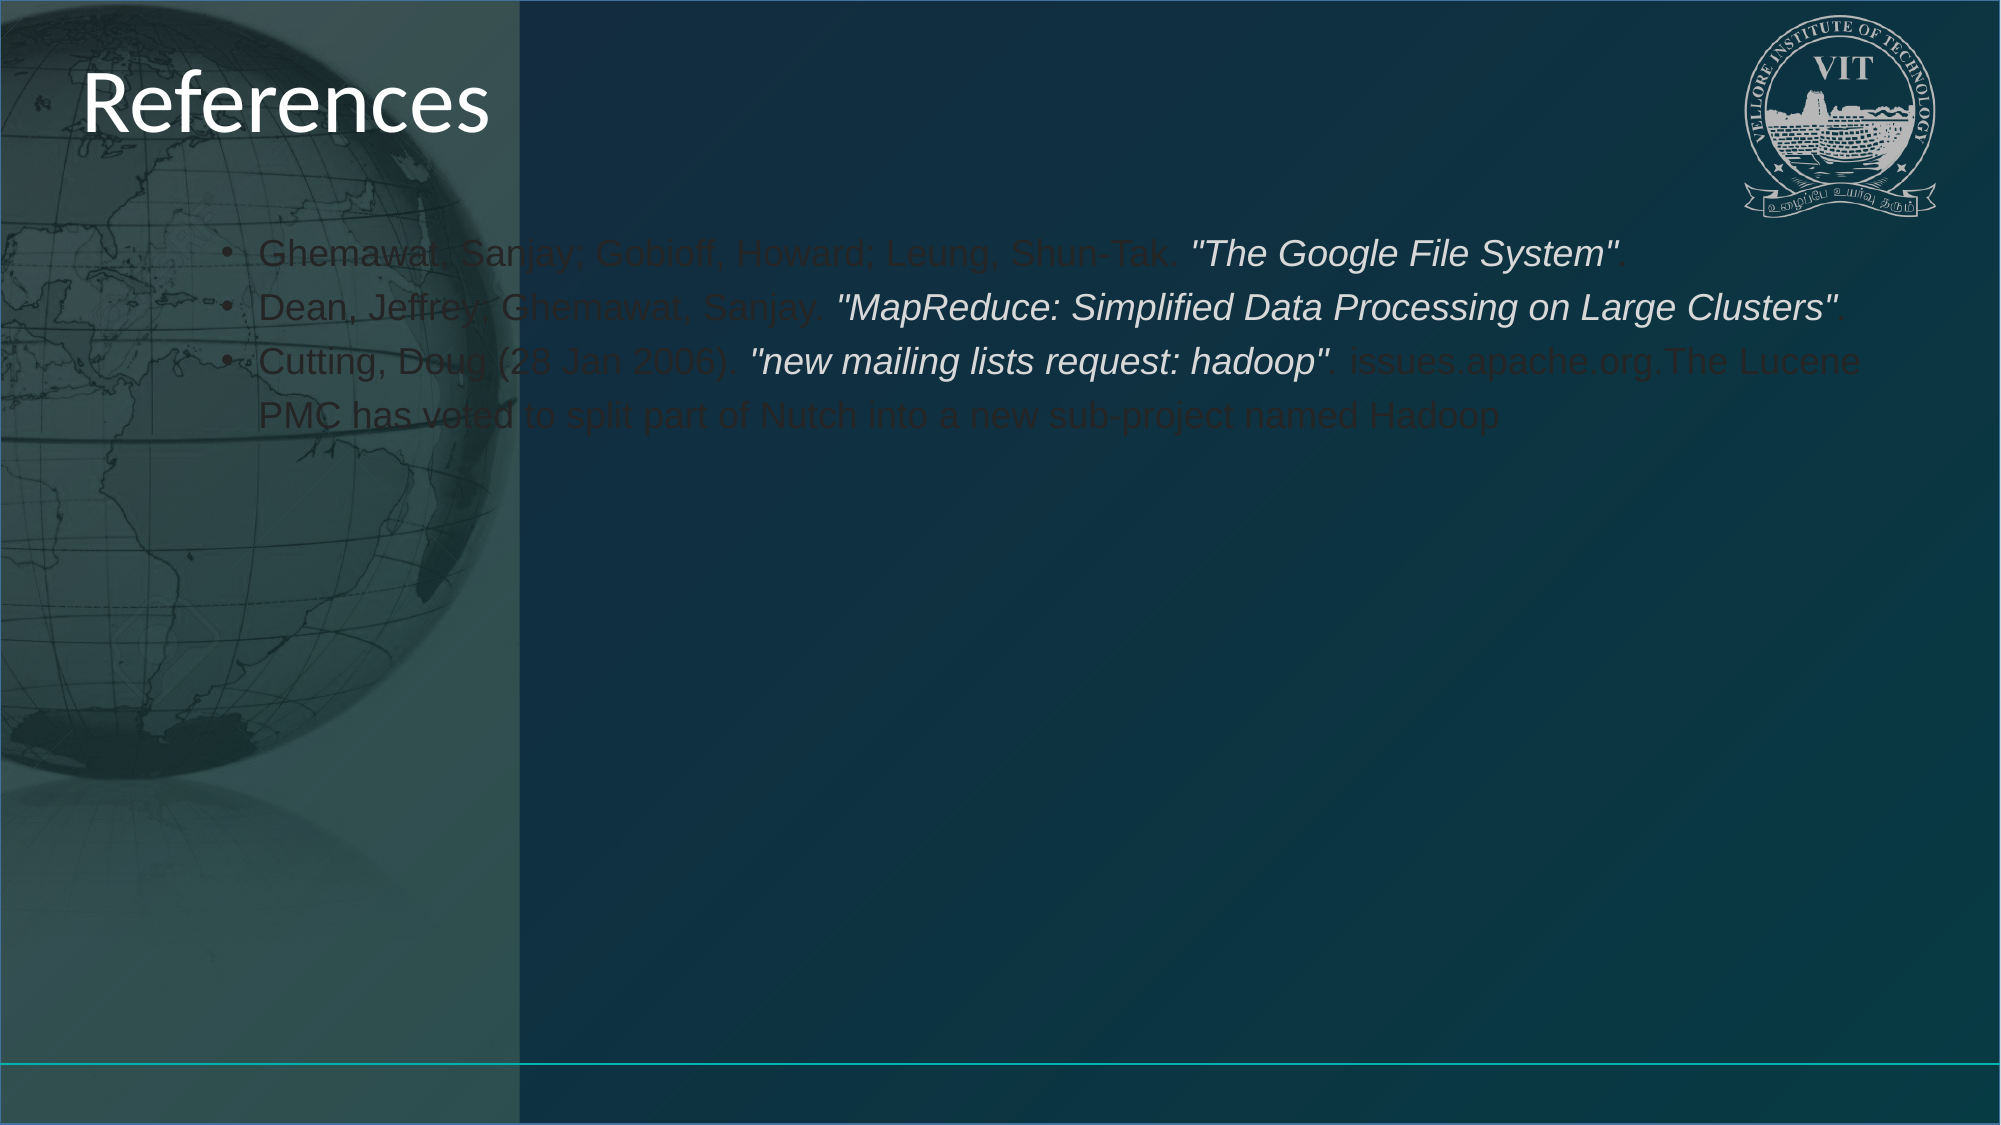

# References
Ghemawat, Sanjay; Gobioff, Howard; Leung, Shun-Tak. "The Google File System".
Dean, Jeffrey; Ghemawat, Sanjay. "MapReduce: Simplified Data Processing on Large Clusters".
Cutting, Doug (28 Jan 2006). "new mailing lists request: hadoop". issues.apache.org.The Lucene PMC has voted to split part of Nutch into a new sub-project named Hadoop